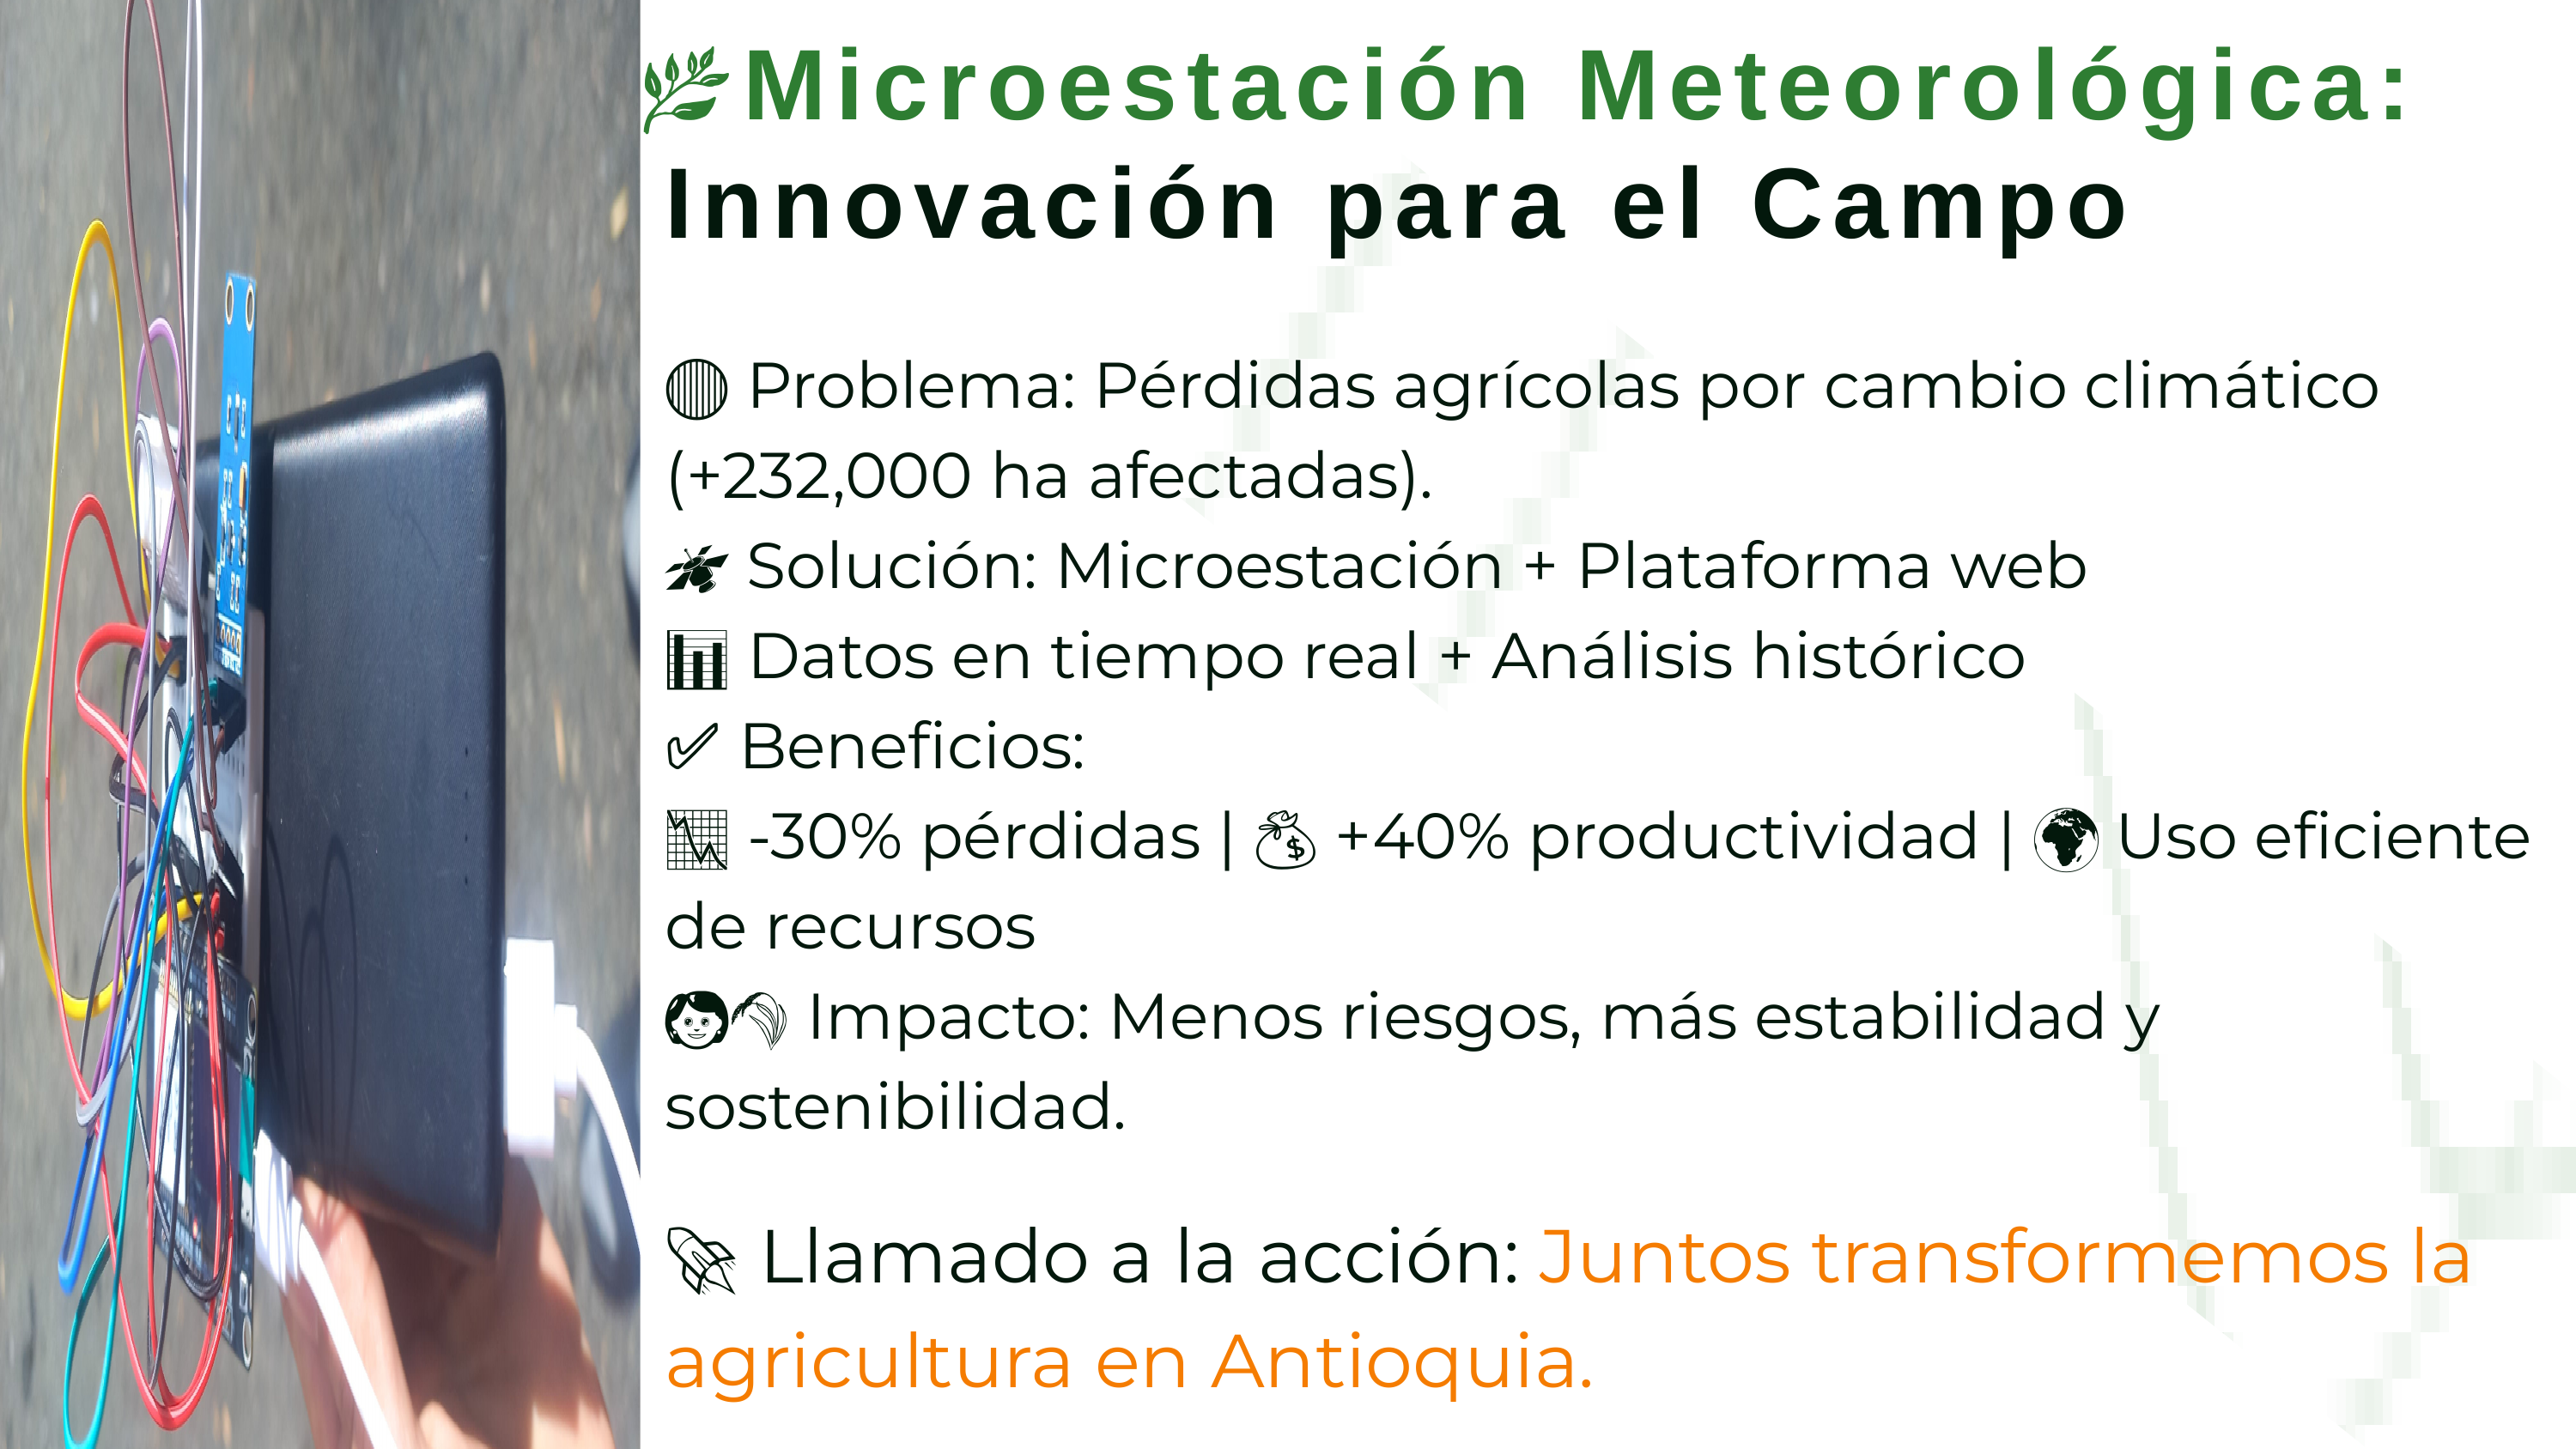

🌿Microestación Meteorológica:
Innovación para el Campo
🔴 Problema: Pérdidas agrícolas por cambio climático (+232,000 ha afectadas).
🛰️ Solución: Microestación + Plataforma web
📊 Datos en tiempo real + Análisis histórico
✅ Beneficios:
📉 -30% pérdidas | 💰 +40% productividad | 🌍 Uso eficiente de recursos
👩‍🌾 Impacto: Menos riesgos, más estabilidad y sostenibilidad.

🚀 Llamado a la acción: Juntos transformemos la agricultura en Antioquia.